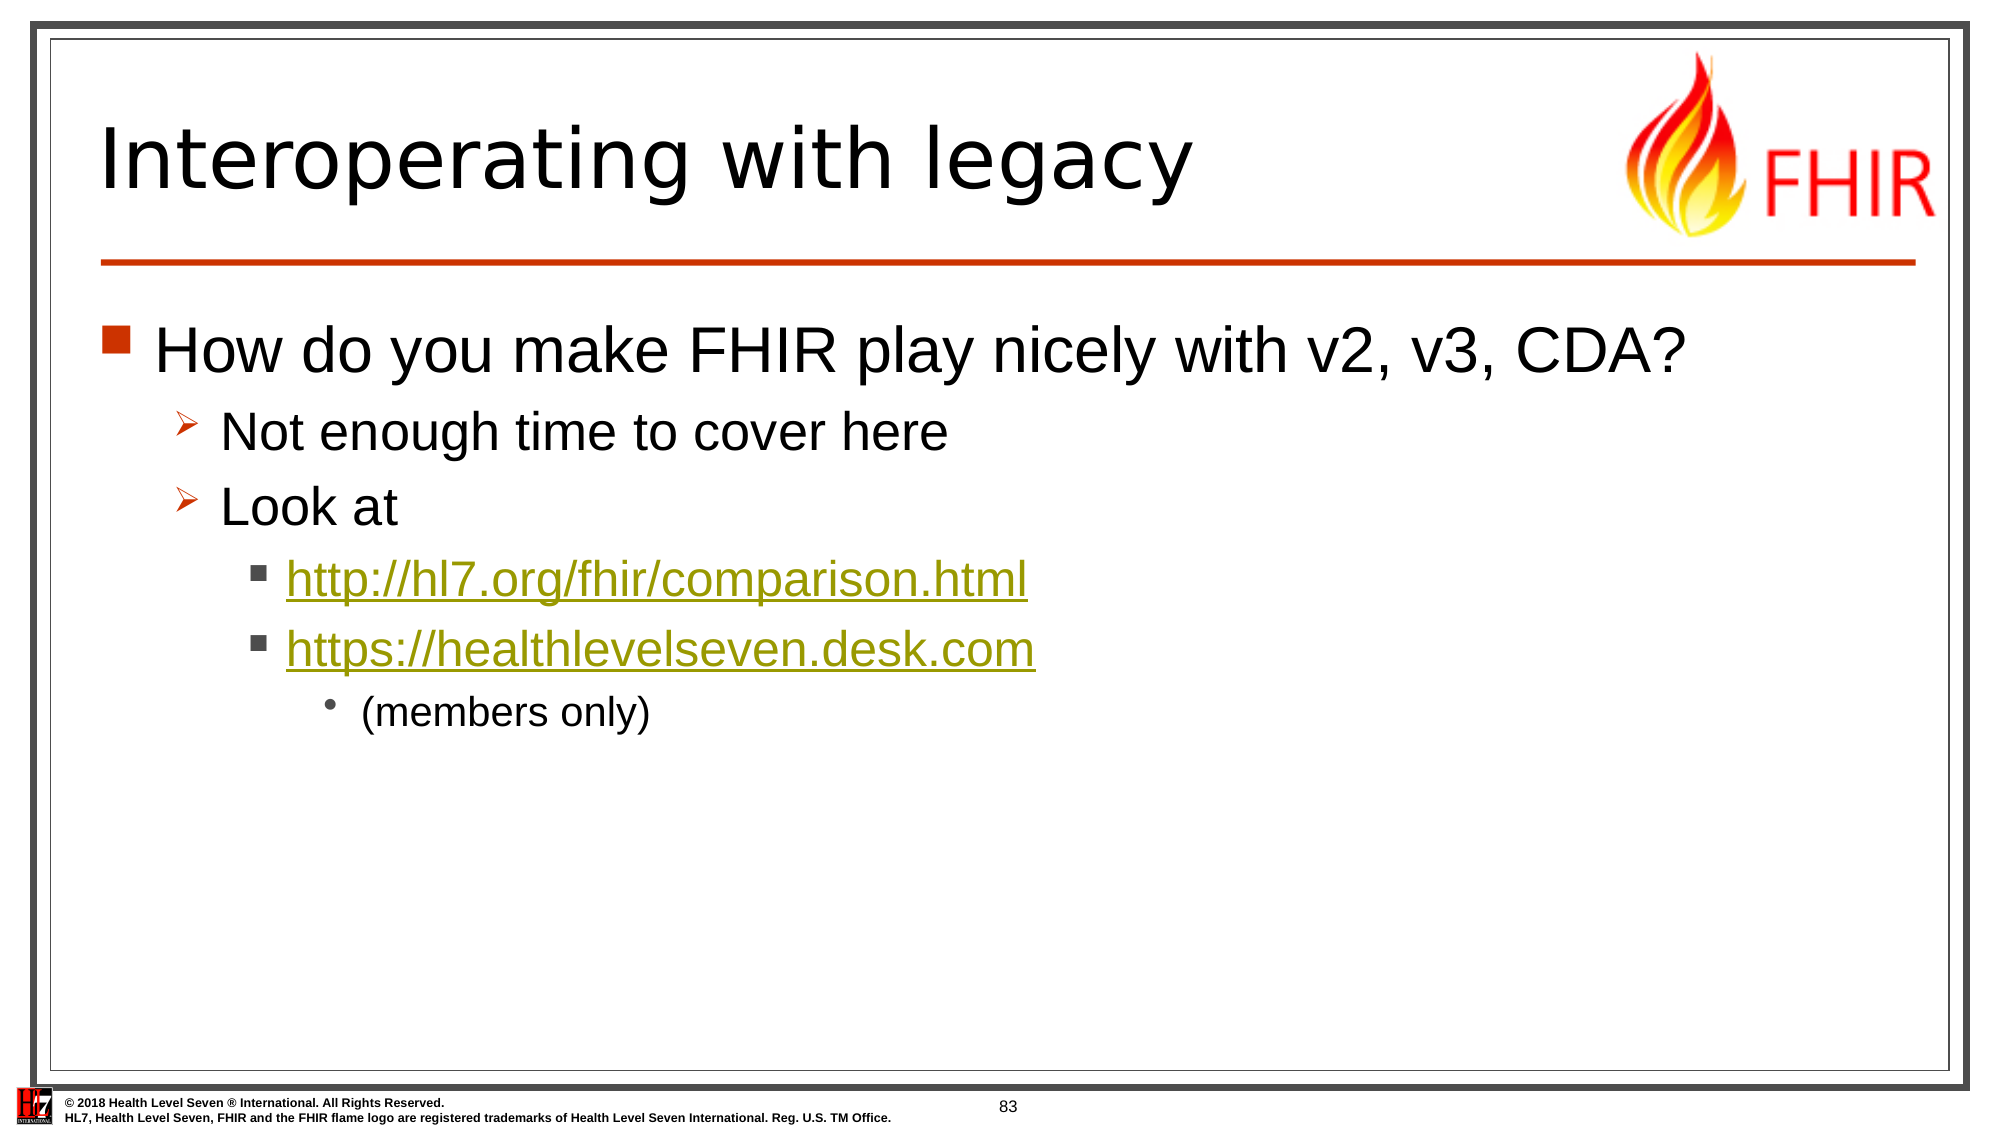

# Interoperating with legacy
How do you make FHIR play nicely with v2, v3, CDA?
Not enough time to cover here
Look at
http://hl7.org/fhir/comparison.html
https://healthlevelseven.desk.com
(members only)
83